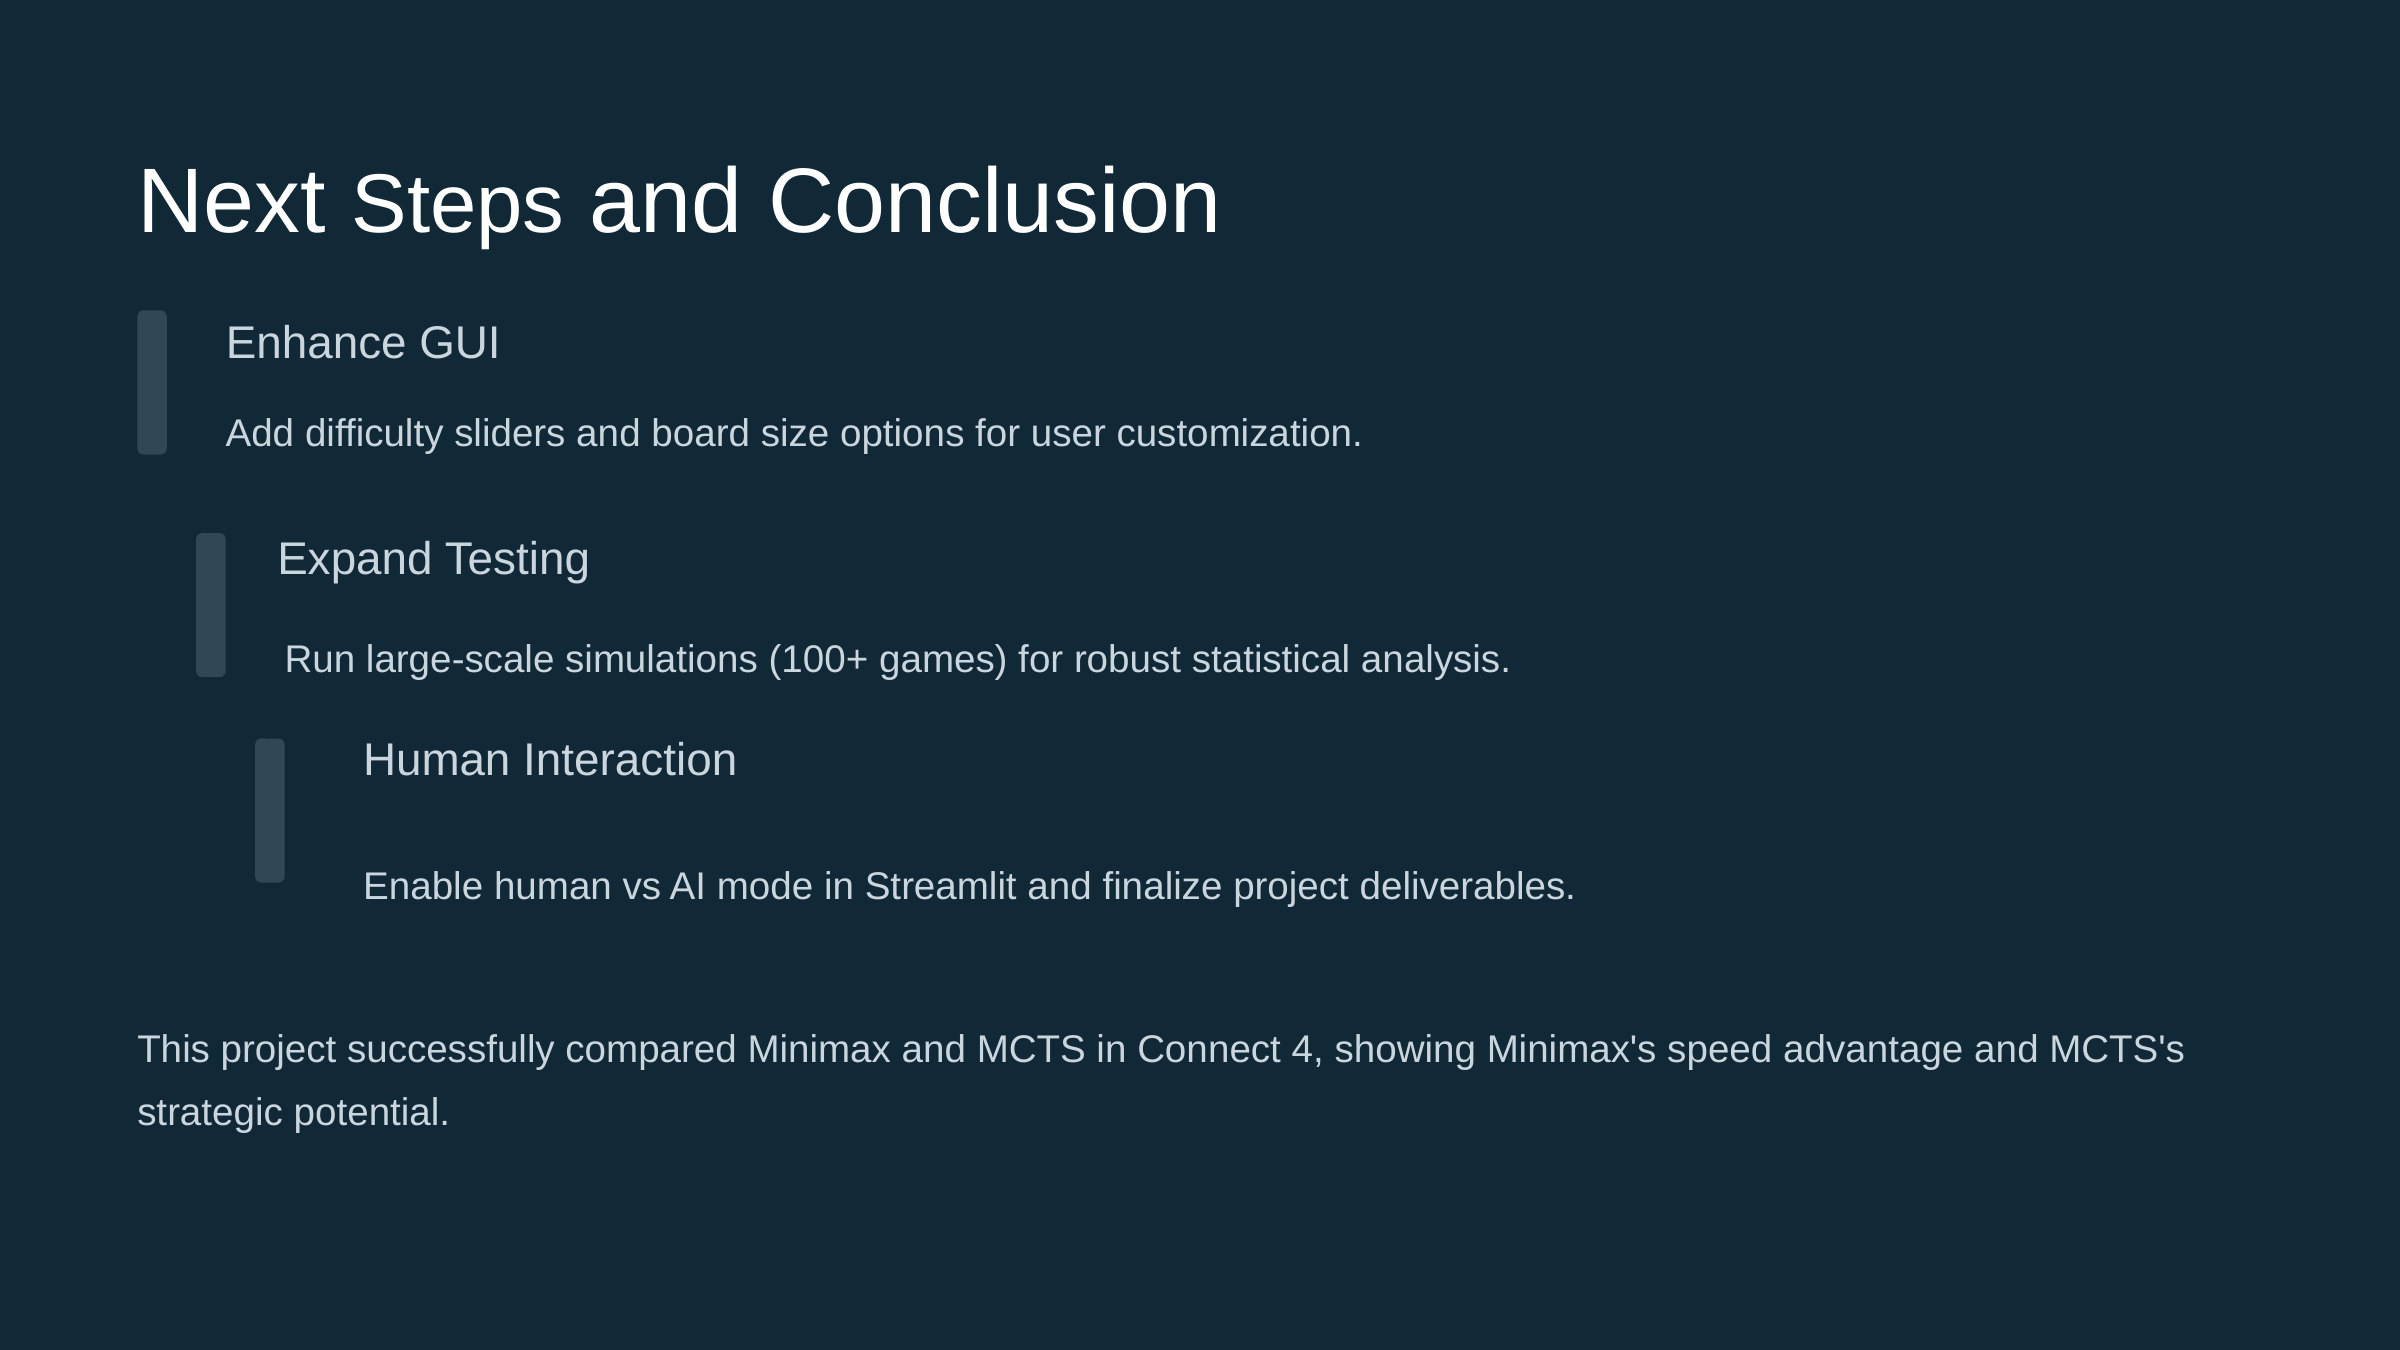

Next Steps and Conclusion

Enhance GUI

Add difficulty sliders and board size options for user customization.
Expand Testing

Run large-scale simulations (100+ games) for robust statistical analysis.
Human Interaction

Enable human vs AI mode in Streamlit and finalize project deliverables.
This project successfully compared Minimax and MCTS in Connect 4, showing Minimax's speed advantage and MCTS's strategic potential.